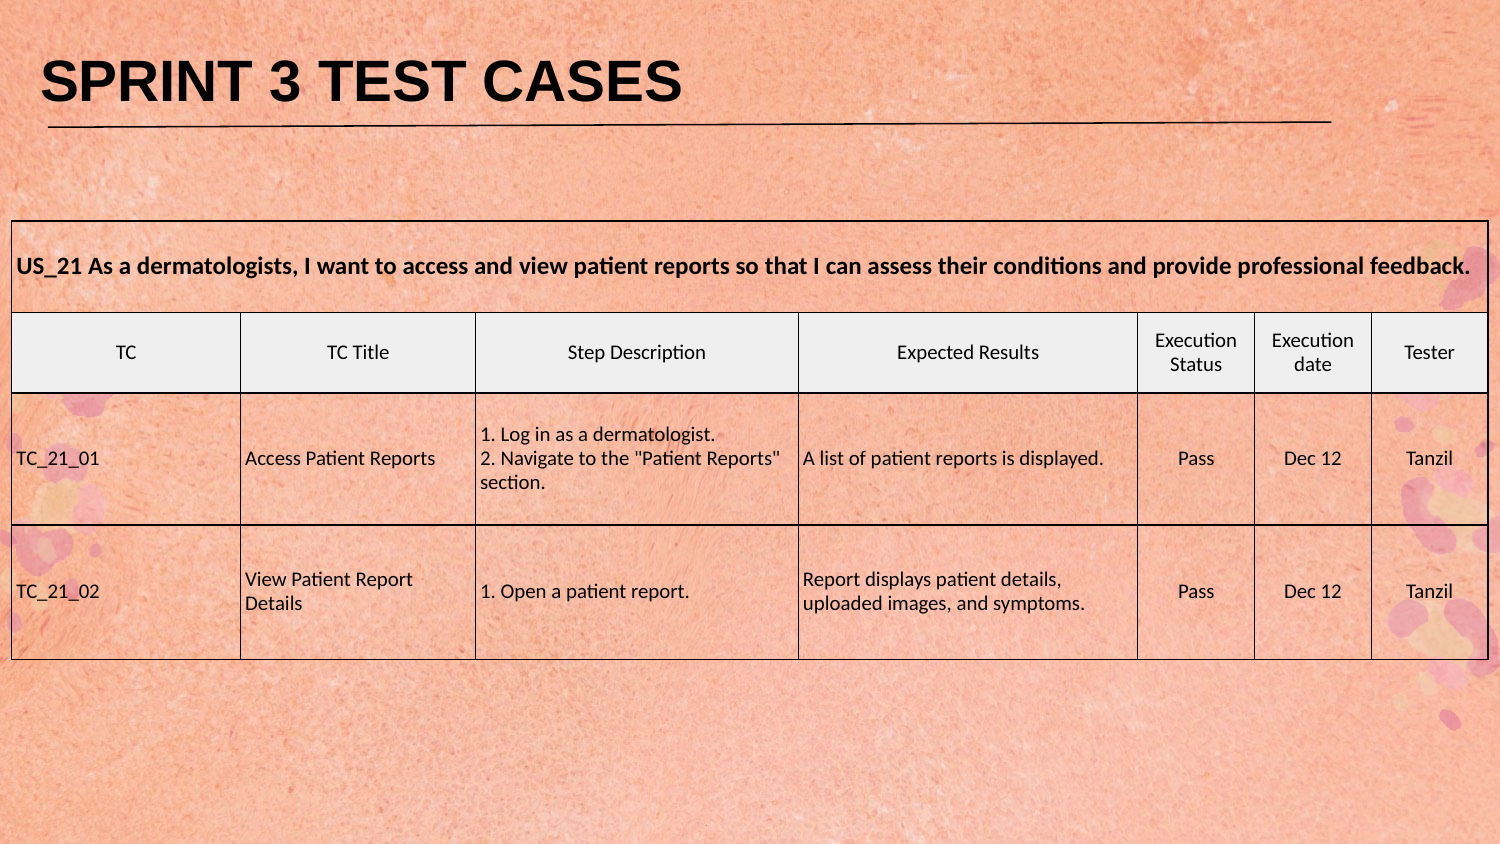

# SPRINT 3 TEST CASES
| US\_21 As a dermatologists, I want to access and view patient reports so that I can assess their conditions and provide professional feedback. |  |  |  |  |  |  |
| --- | --- | --- | --- | --- | --- | --- |
| TC | TC Title | Step Description | Expected Results | Execution Status | Execution date | Tester |
| TC\_21\_01 | Access Patient Reports | 1. Log in as a dermatologist. 2. Navigate to the "Patient Reports" section. | A list of patient reports is displayed. | Pass | Dec 12 | Tanzil |
| TC\_21\_02 | View Patient Report Details | 1. Open a patient report. | Report displays patient details, uploaded images, and symptoms. | Pass | Dec 12 | Tanzil |